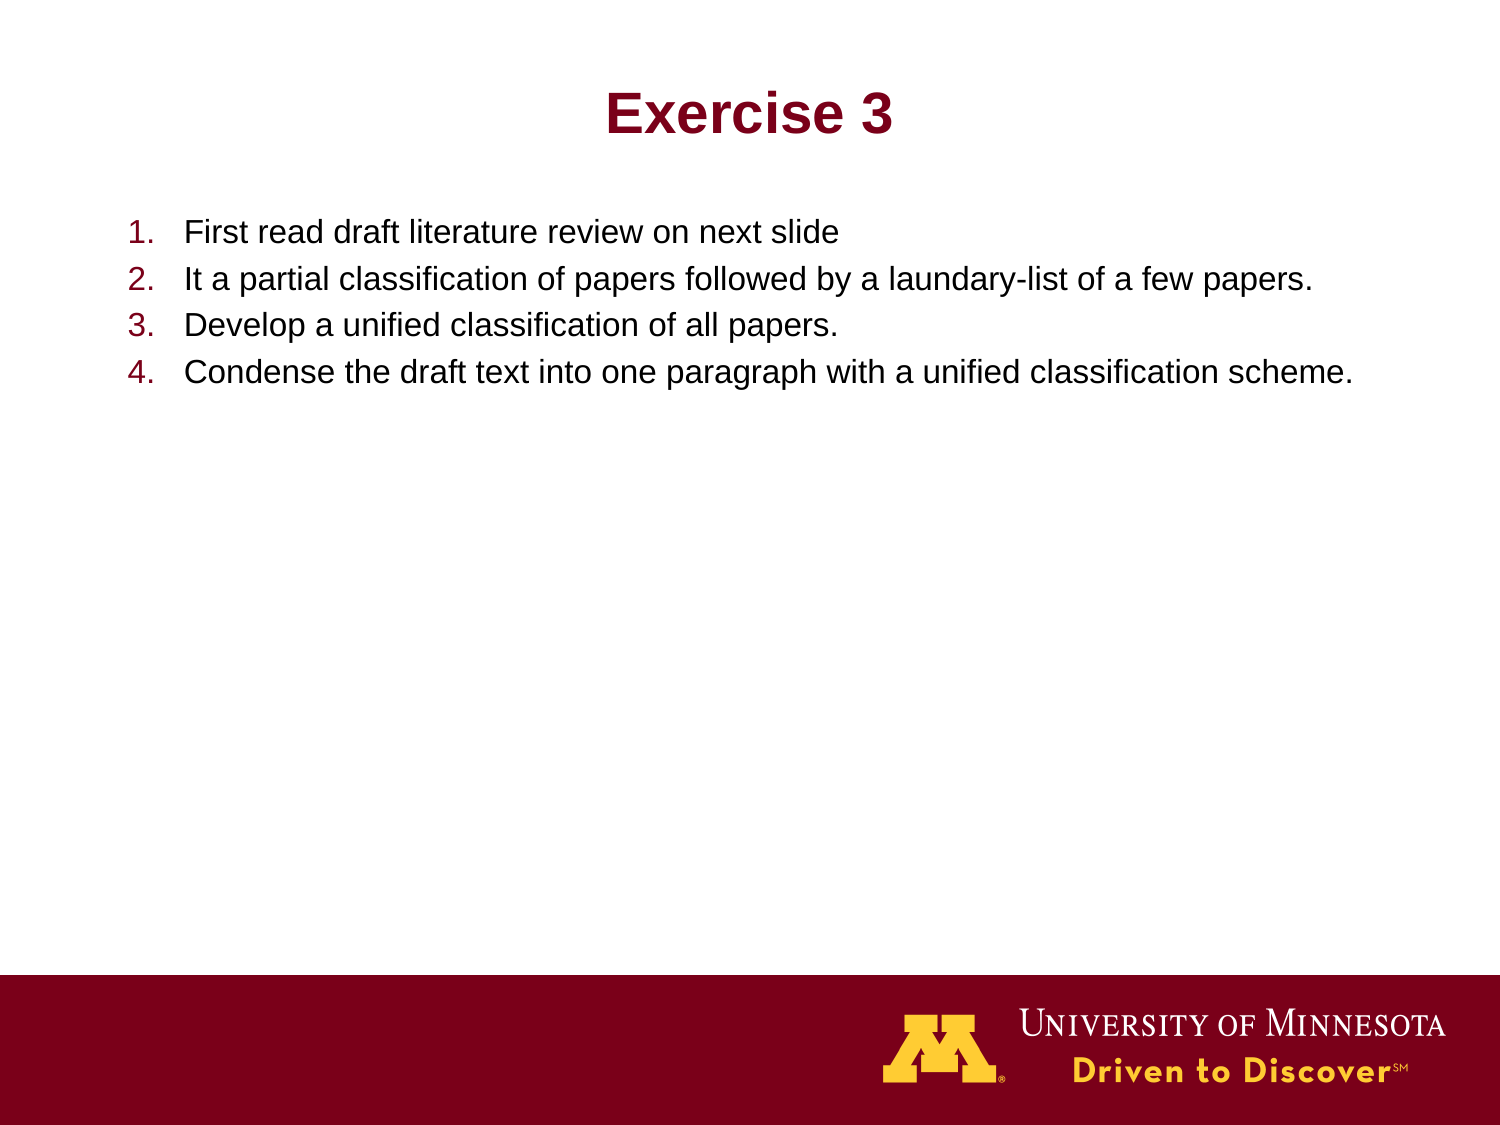

# Exercise 3
First read draft literature review on next slide
It a partial classification of papers followed by a laundary-list of a few papers.
Develop a unified classification of all papers.
Condense the draft text into one paragraph with a unified classification scheme.